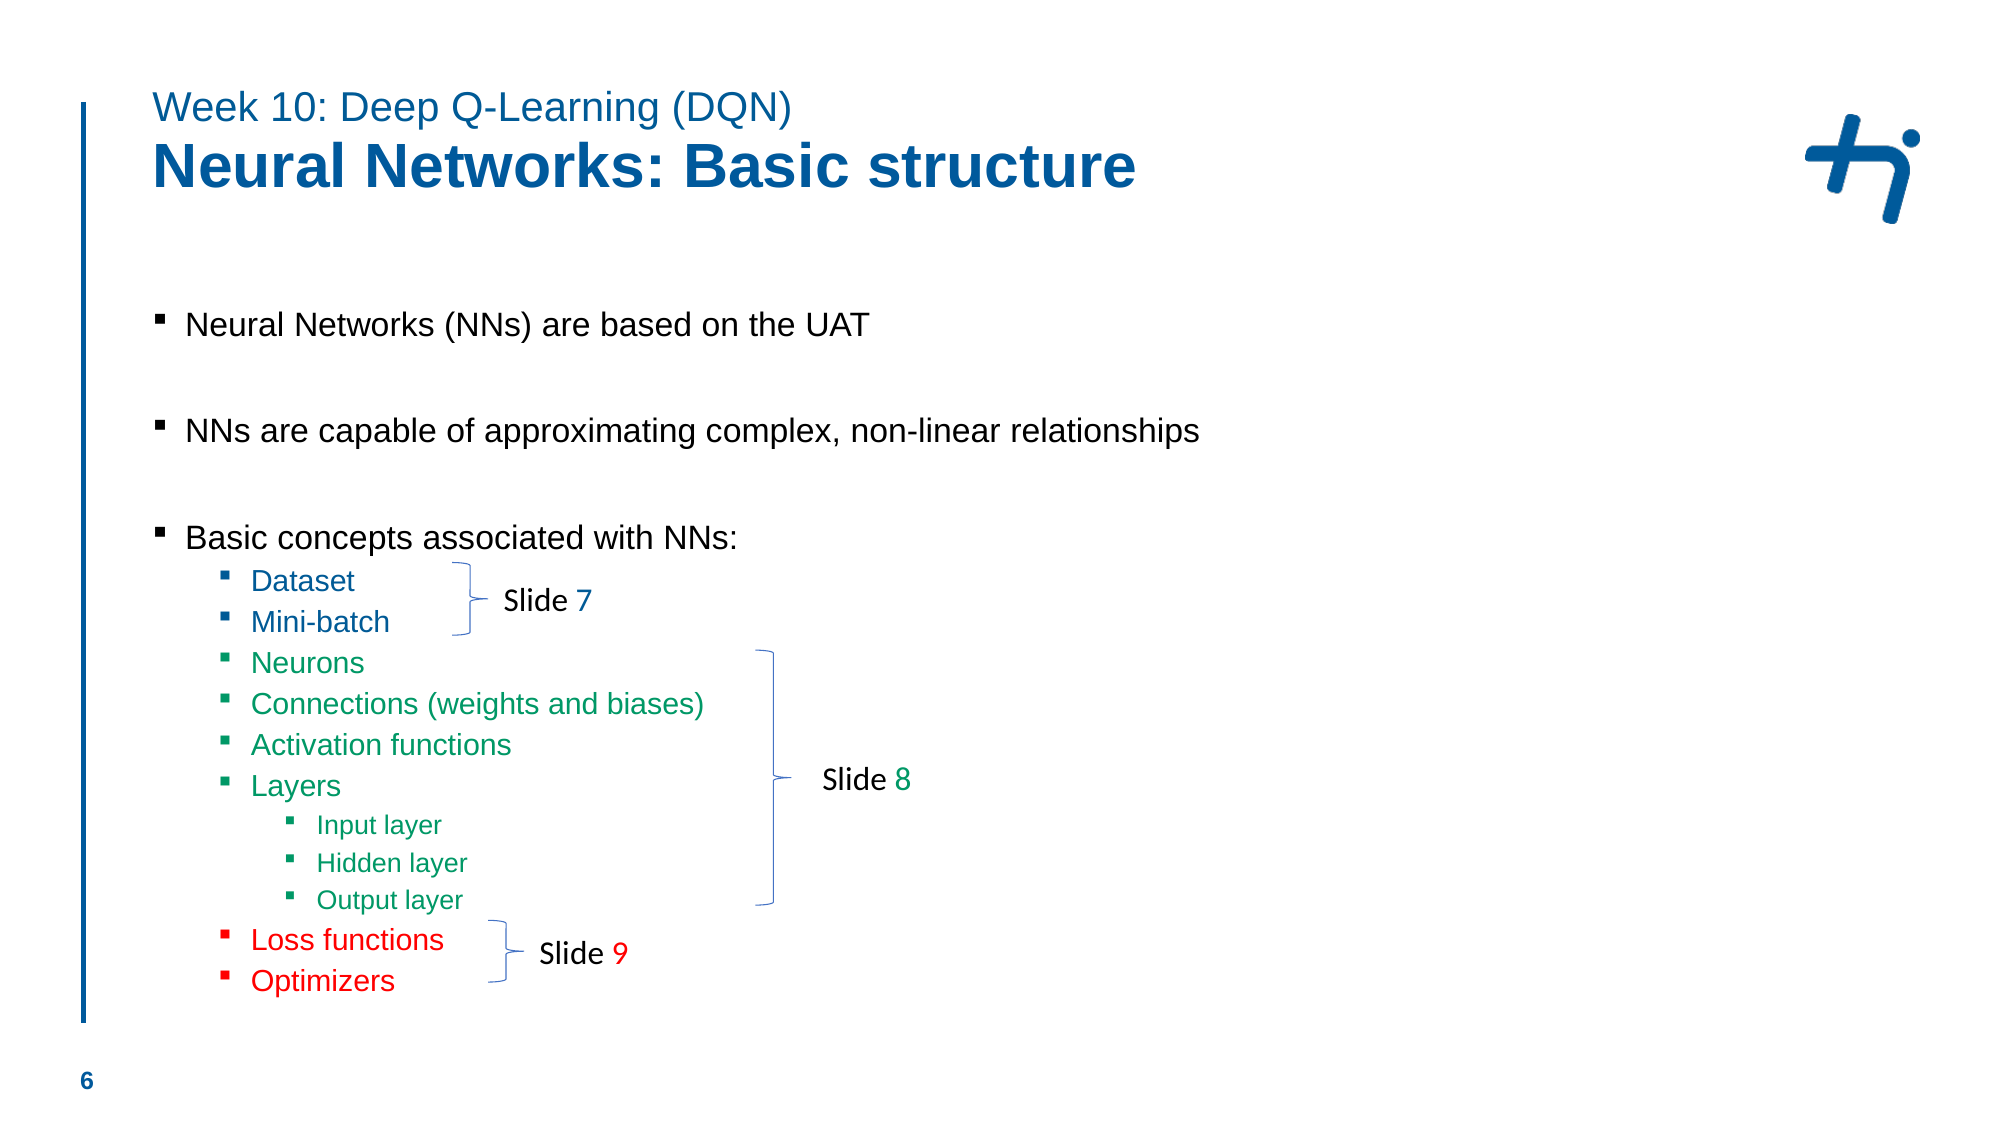

Week 10: Deep Q-Learning (DQN)
# Neural Networks: Basic structure
Neural Networks (NNs) are based on the UAT

NNs are capable of approximating complex, non-linear relationships

Basic concepts associated with NNs:
Dataset
Mini-batch
Neurons
Connections (weights and biases)
Activation functions
Layers
Input layer
Hidden layer
Output layer
Loss functions
Optimizers

Slide 7

Slide 8

Slide 9
6